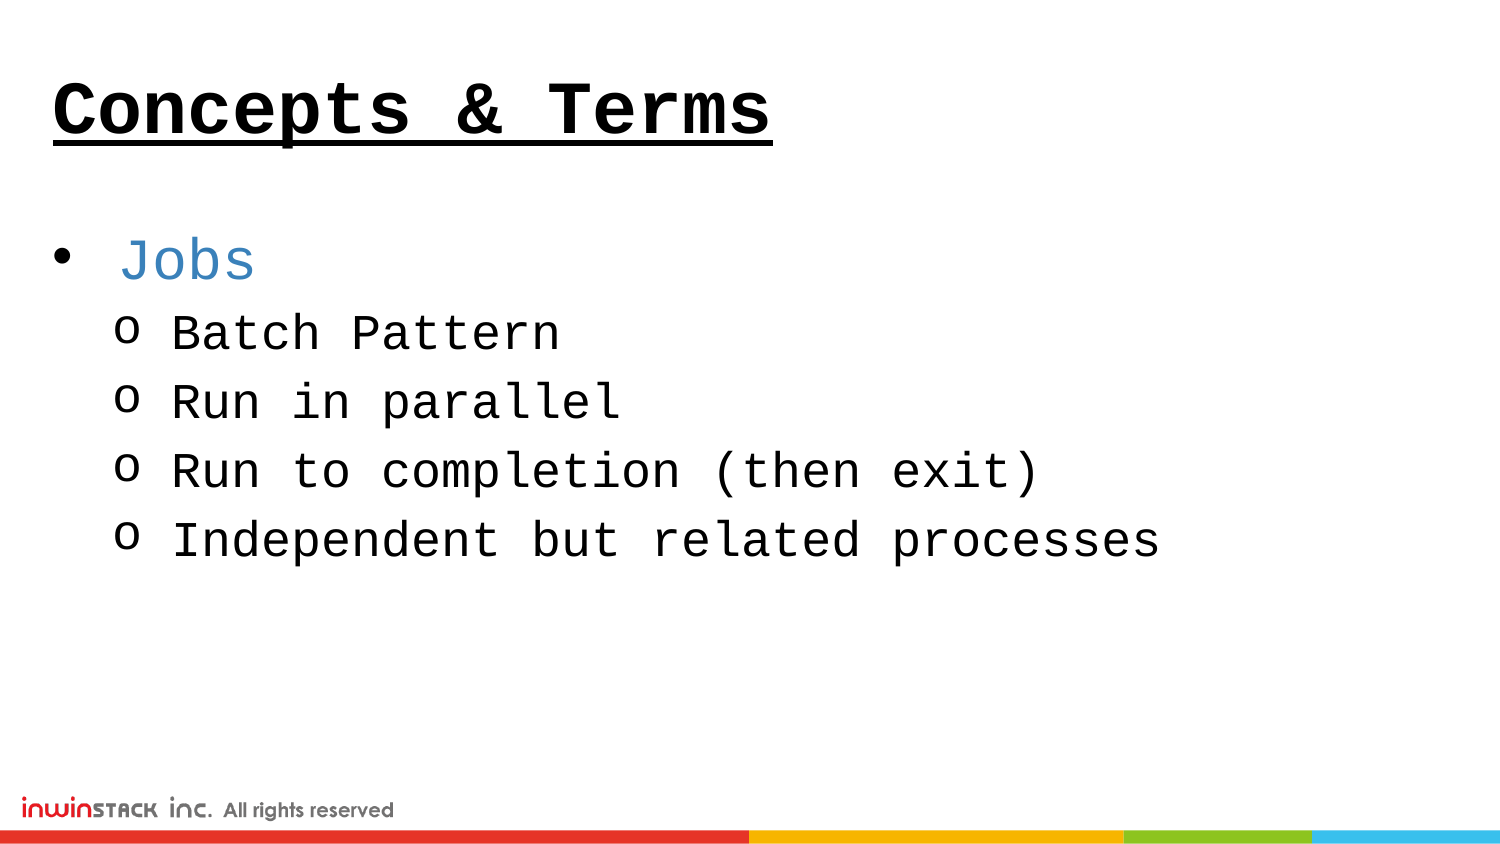

# Concepts & Terms
 Jobs
Batch Pattern
Run in parallel
Run to completion (then exit)
Independent but related processes